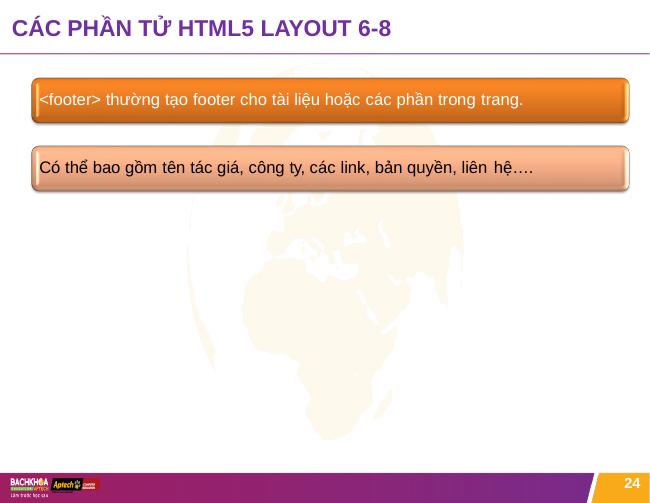

# CÁC PHẦN TỬ HTML5 LAYOUT 6-8

<footer> thường tạo footer cho tài liệu hoặc các phần trong trang.

Có thể bao gồm tên tác giá, công ty, các link, bản quyền, liên hệ….
24